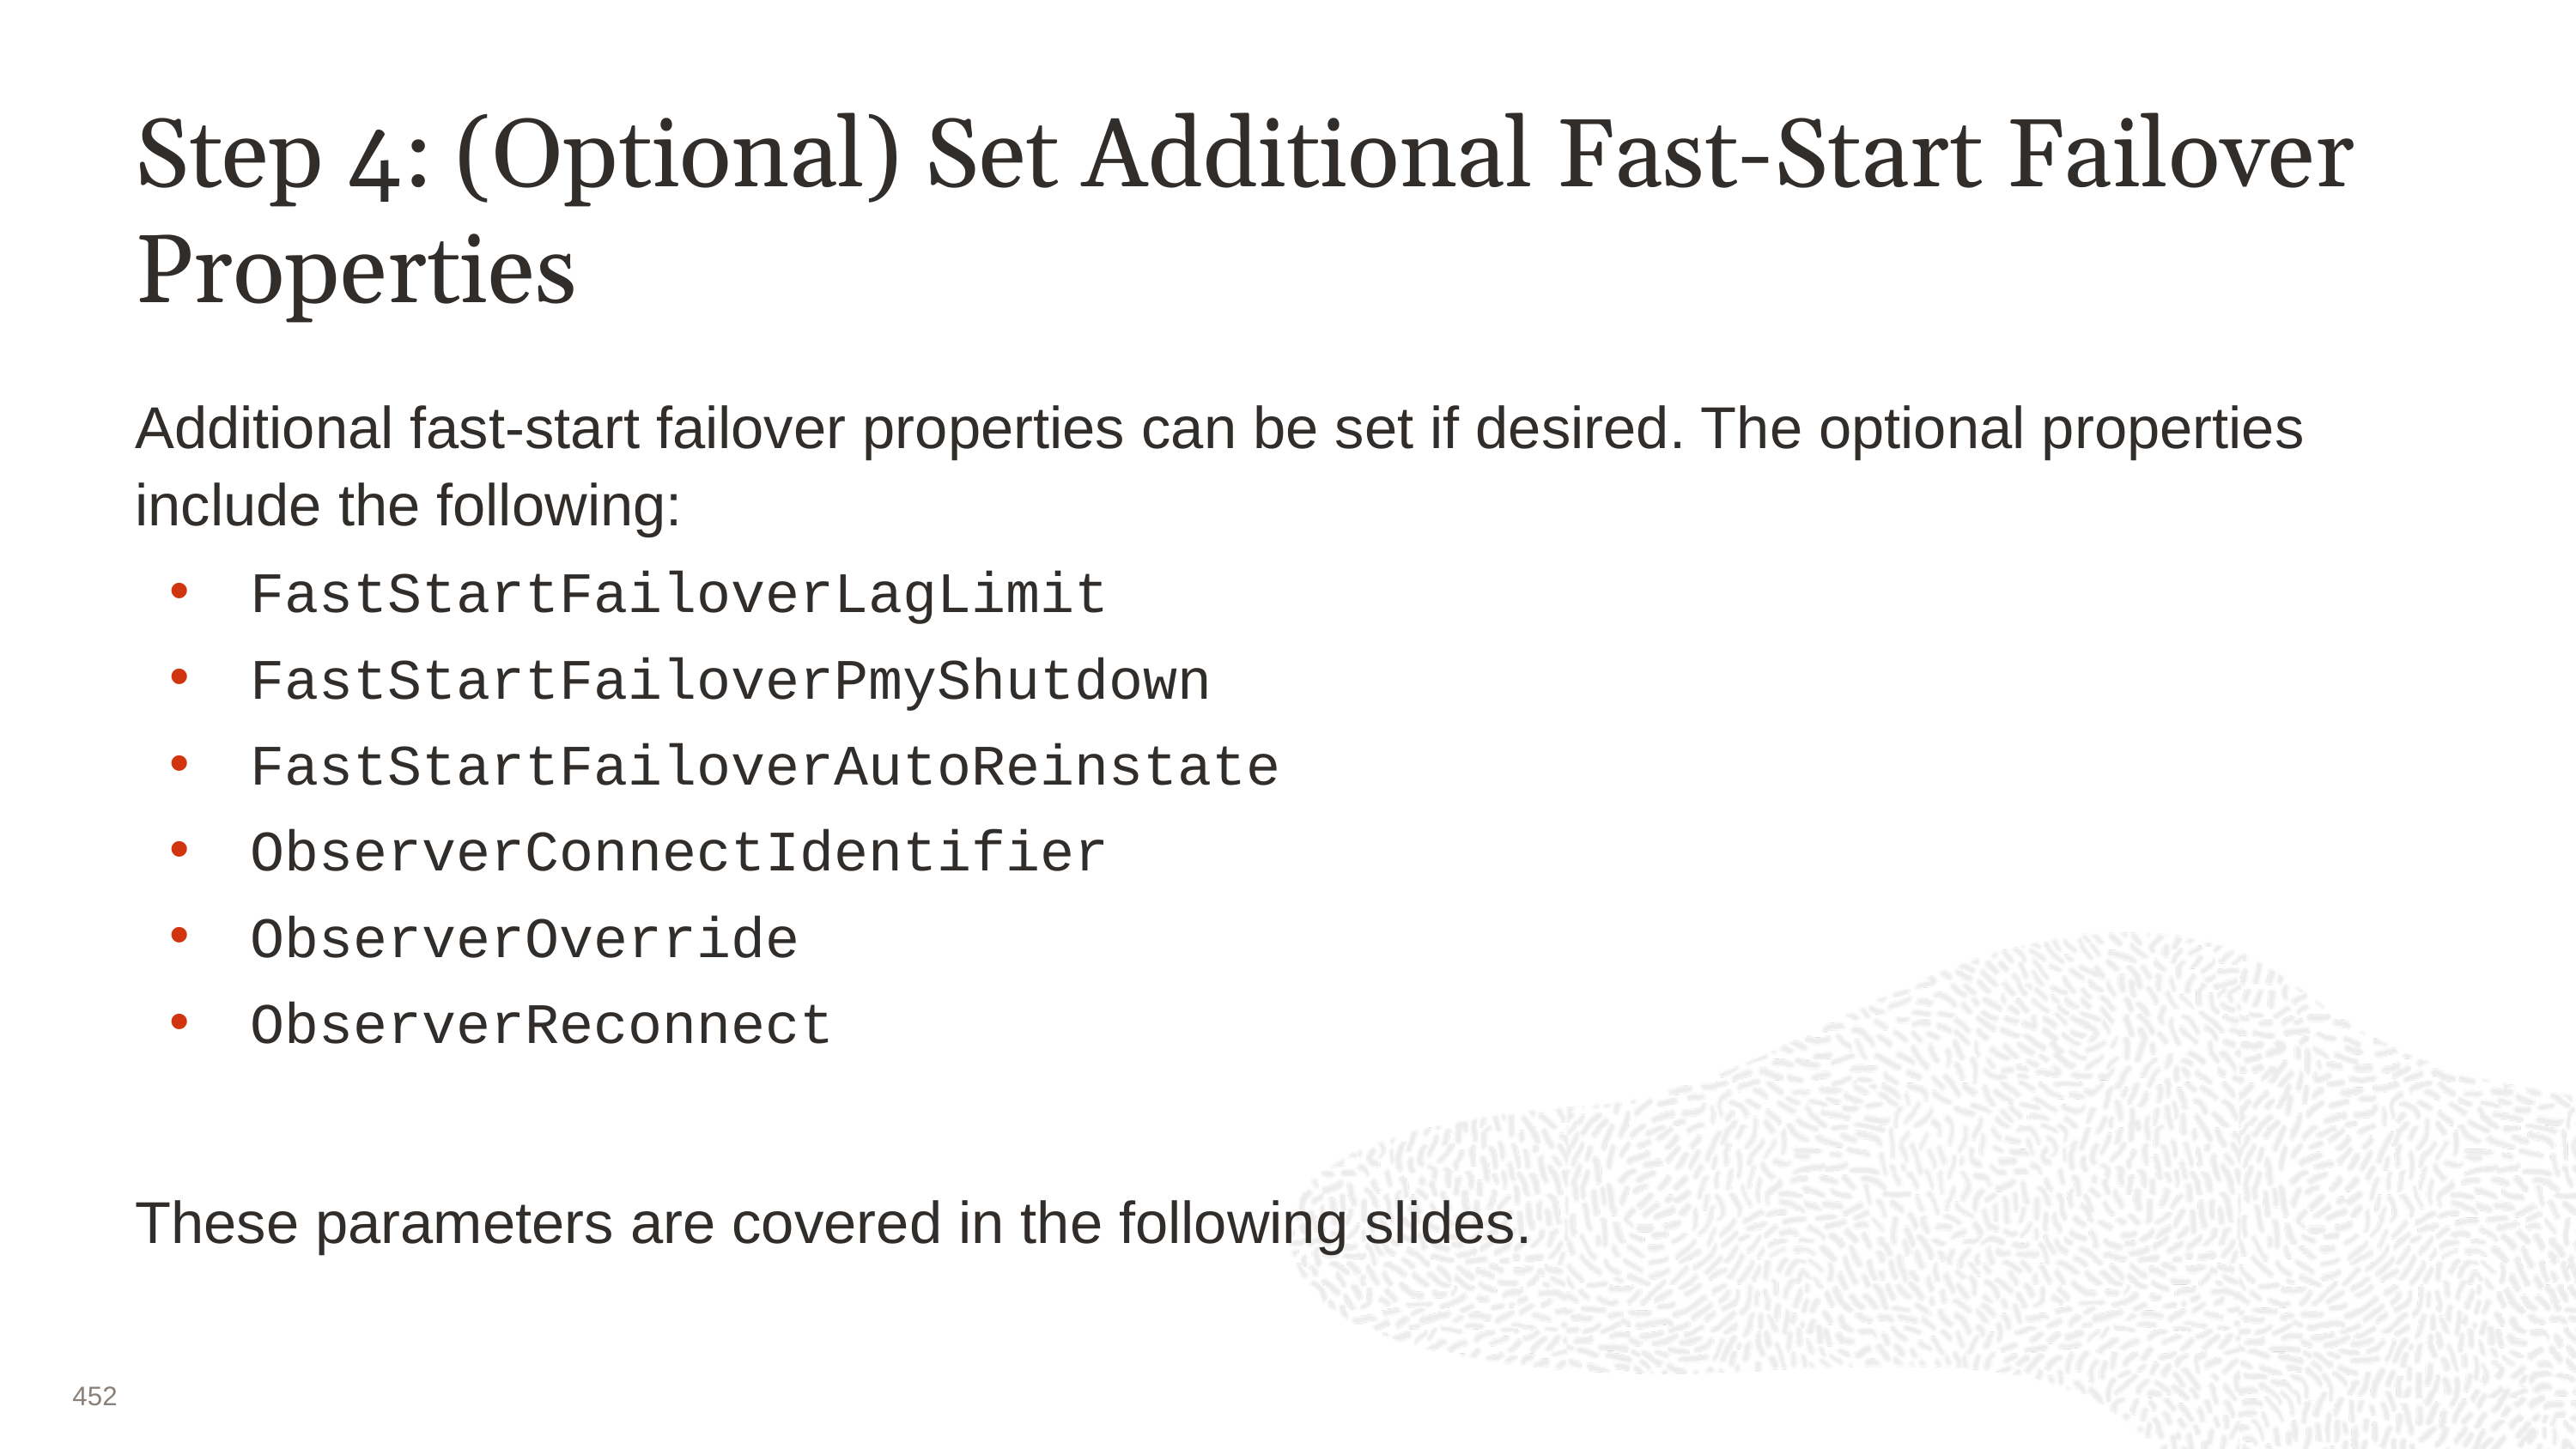

# Step 4: (Optional) Set Additional Fast-Start Failover Properties
Additional fast-start failover properties can be set if desired. The optional properties include the following:
FastStartFailoverLagLimit
FastStartFailoverPmyShutdown
FastStartFailoverAutoReinstate
ObserverConnectIdentifier
ObserverOverride
ObserverReconnect

These parameters are covered in the following slides.